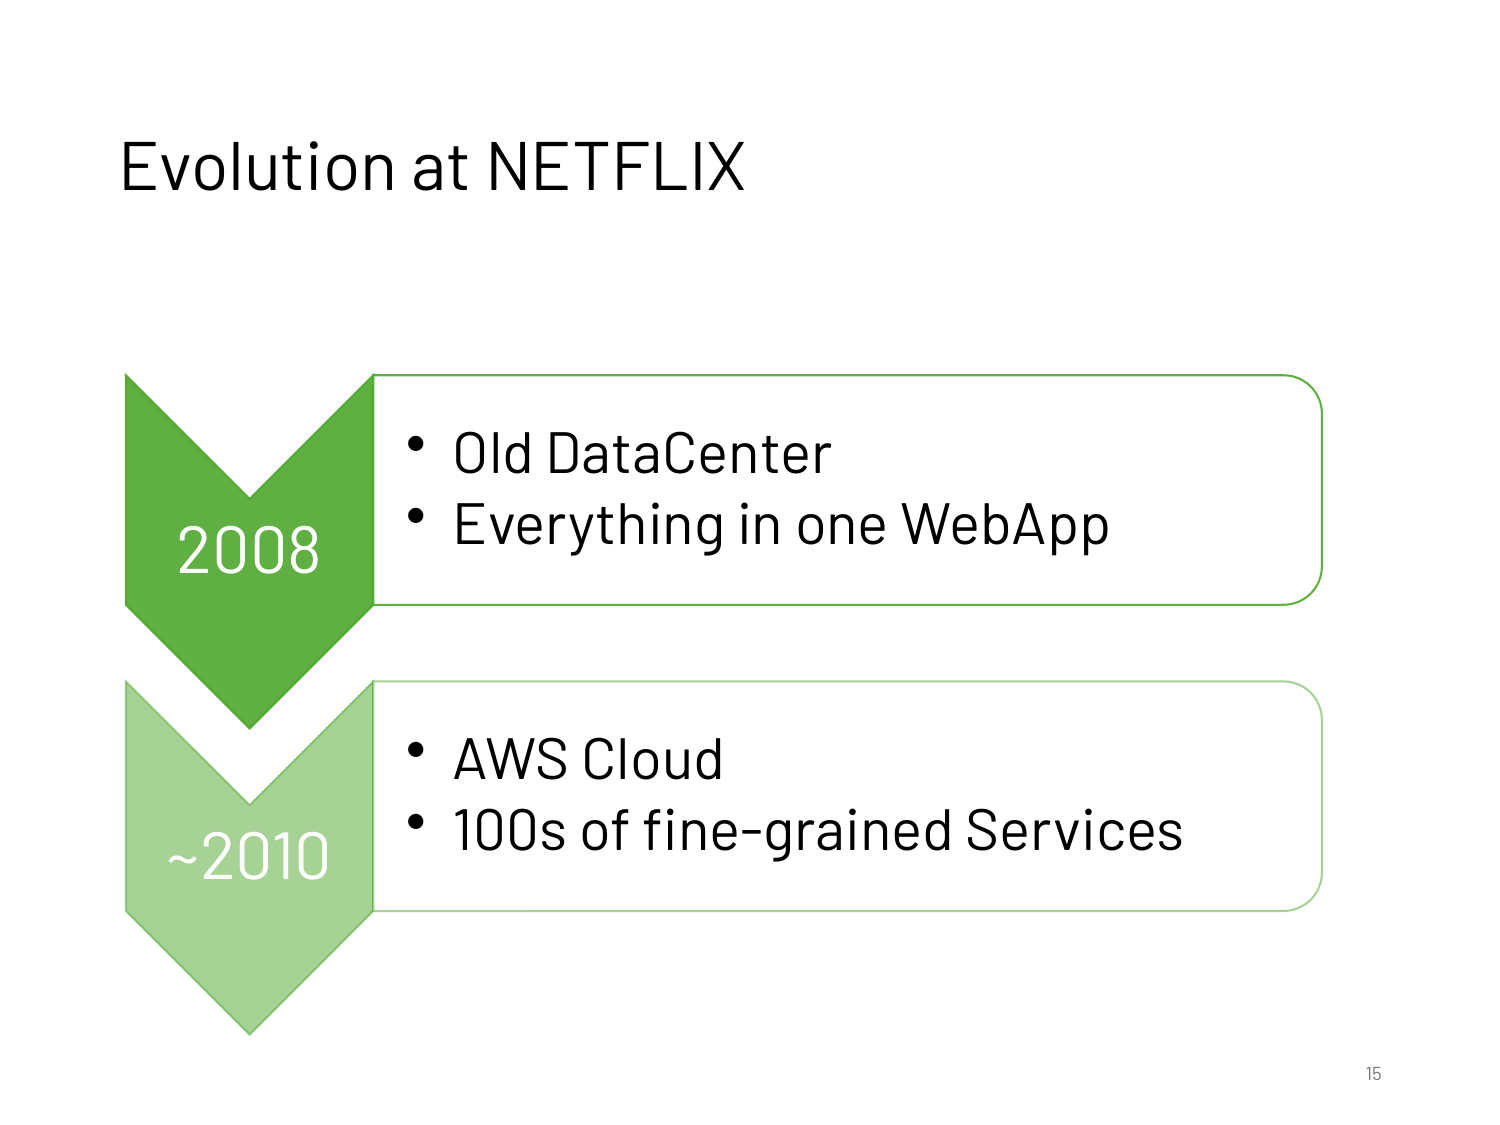

# Evolution at NETFLIX
2008
Old DataCenter
Everything in one WebApp
~2010
AWS Cloud
100s of fine-grained Services
15